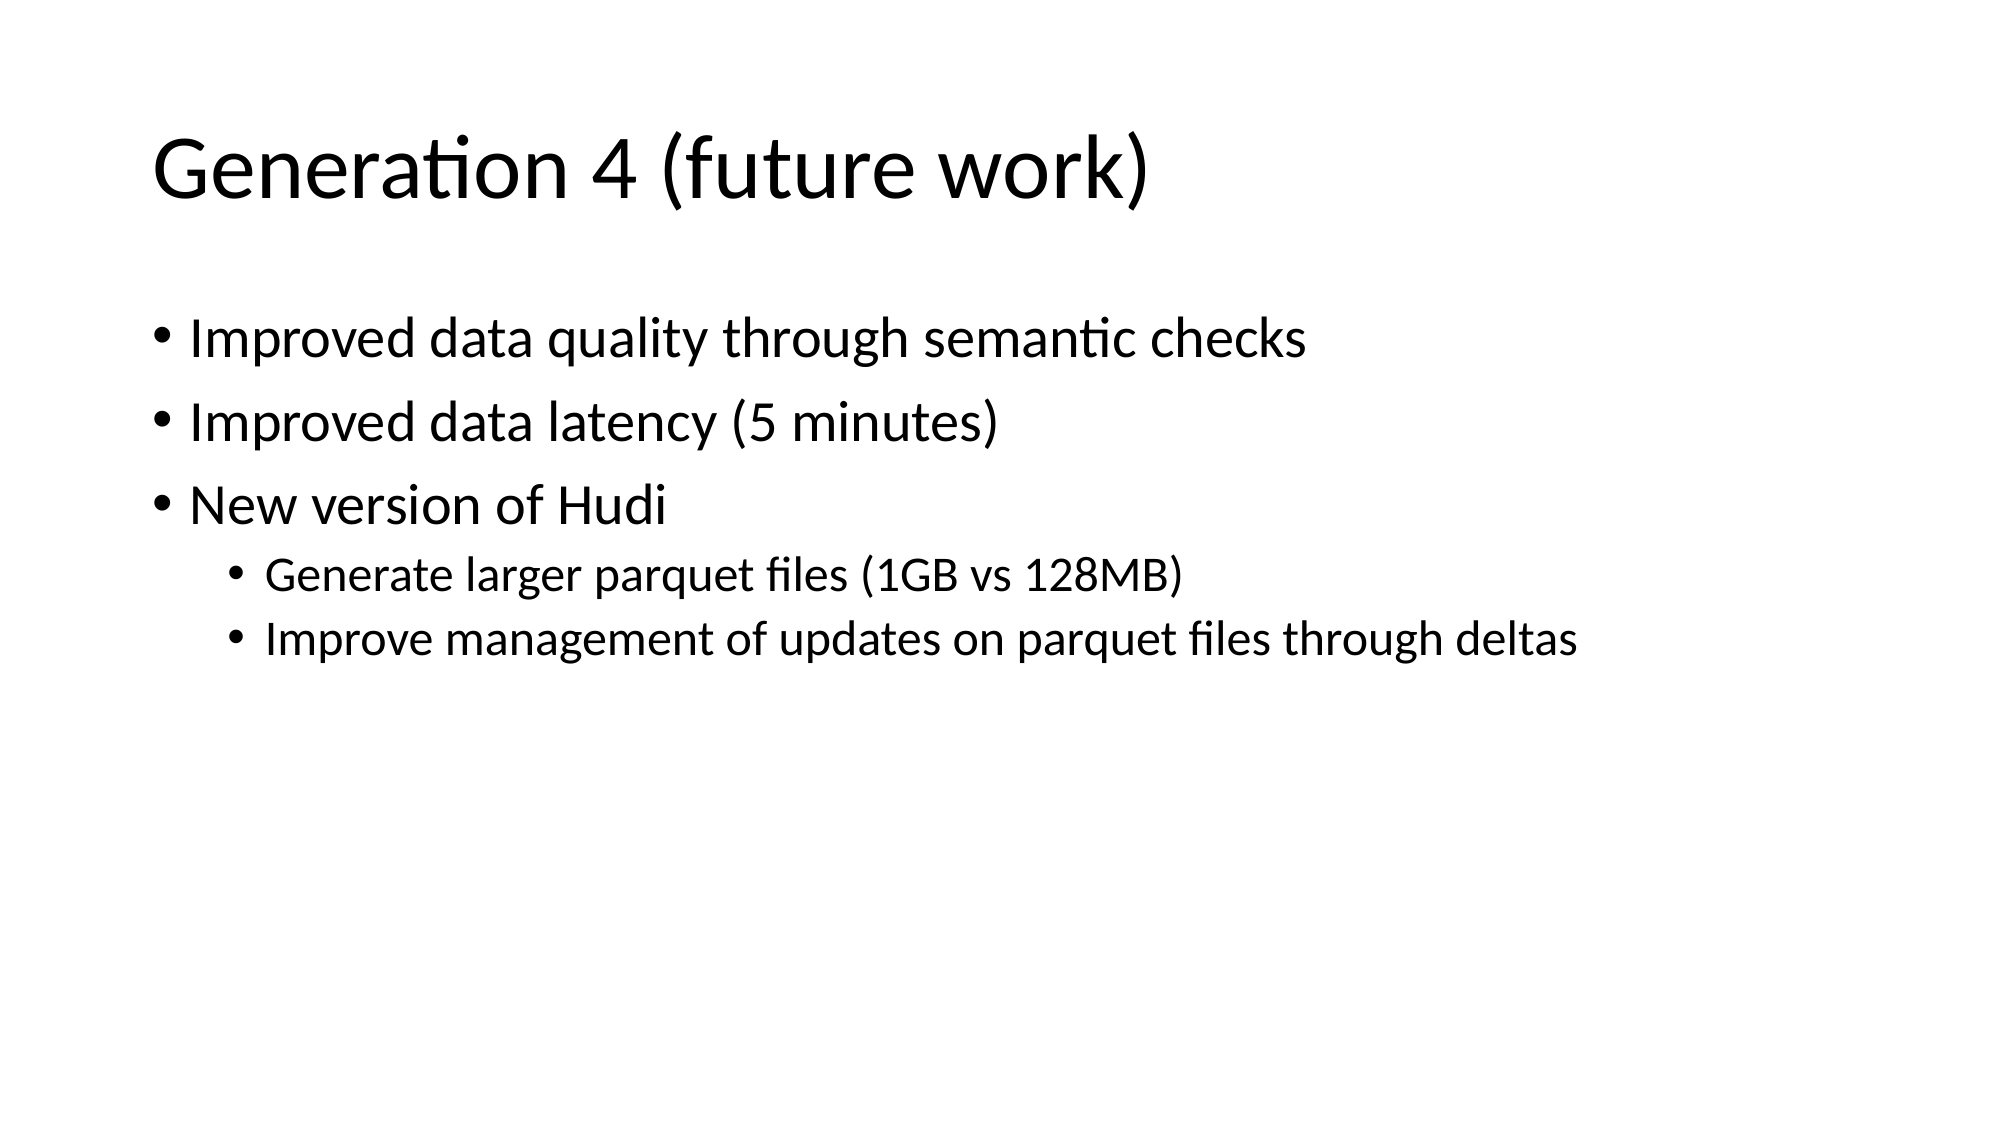

# Generation 4 (future work)
Improved data quality through semantic checks
Improved data latency (5 minutes)
New version of Hudi
Generate larger parquet files (1GB vs 128MB)
Improve management of updates on parquet files through deltas